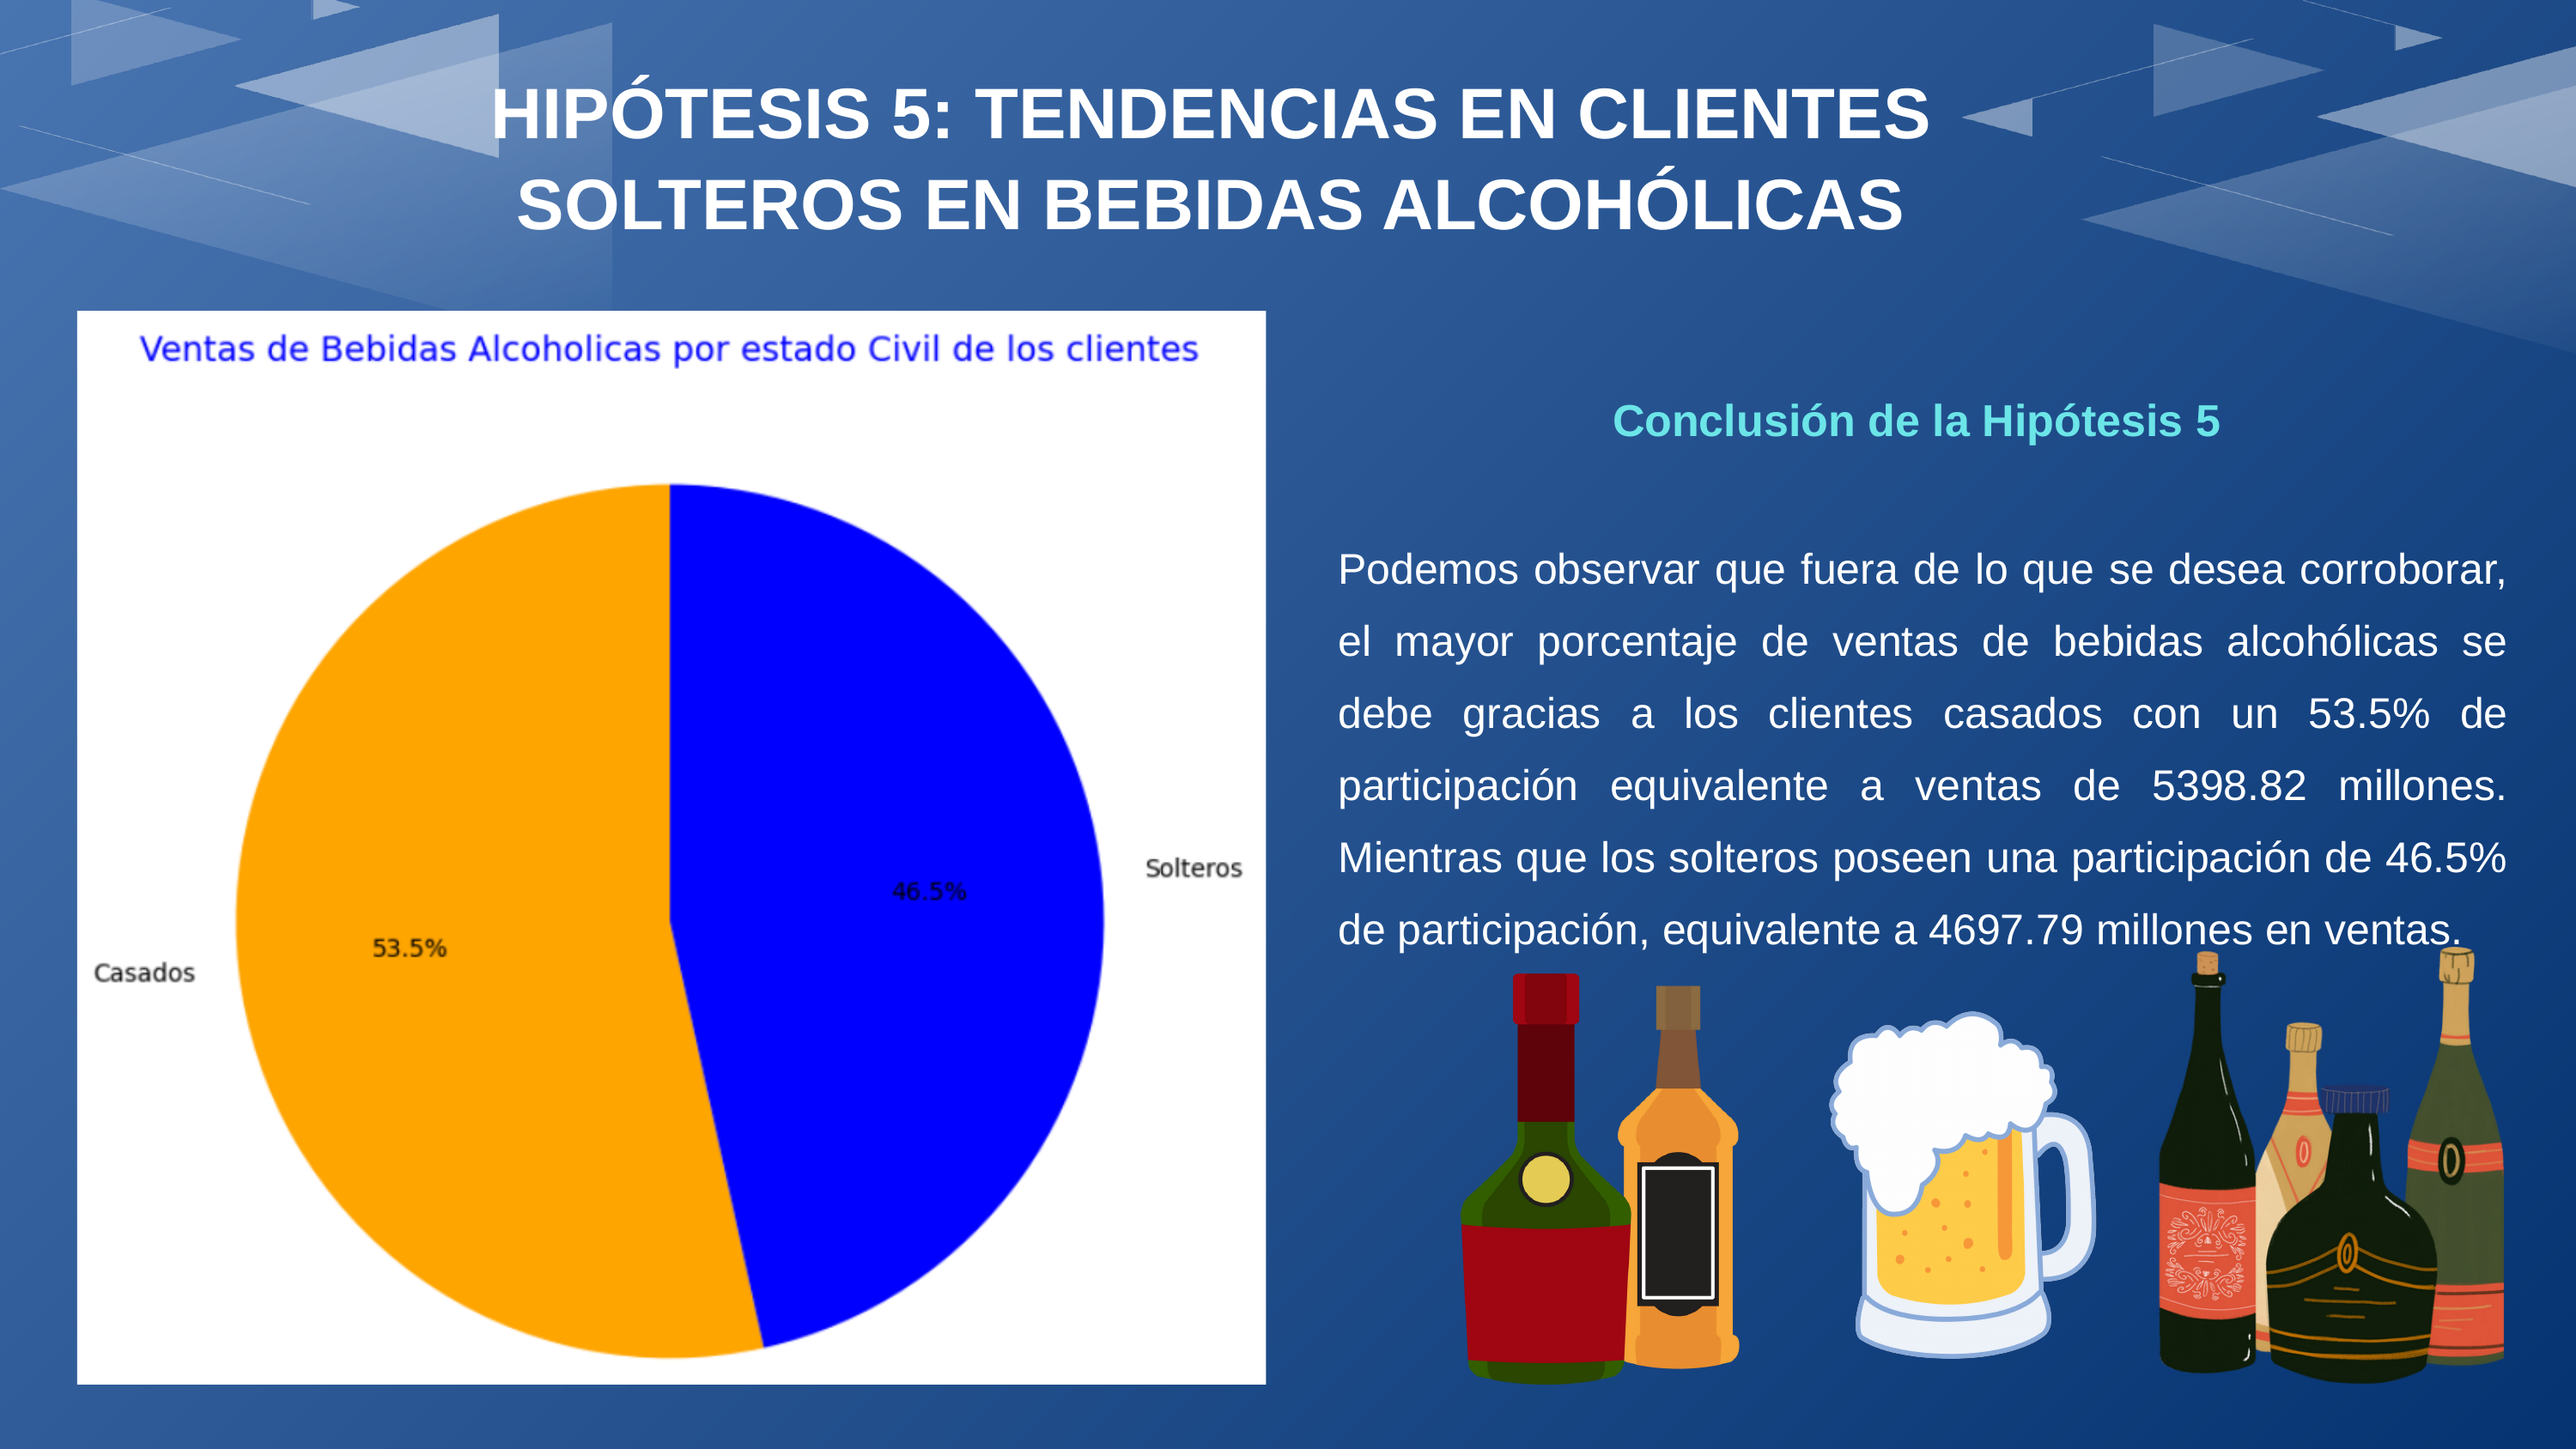

HIPÓTESIS 5: TENDENCIAS EN CLIENTES SOLTEROS EN BEBIDAS ALCOHÓLICAS

Conclusión de la Hipótesis 5

Podemos observar que fuera de lo que se desea corroborar, el mayor porcentaje de ventas de bebidas alcohólicas se debe gracias a los clientes casados con un 53.5% de participación equivalente a ventas de 5398.82 millones. Mientras que los solteros poseen una participación de 46.5% de participación, equivalente a 4697.79 millones en ventas.